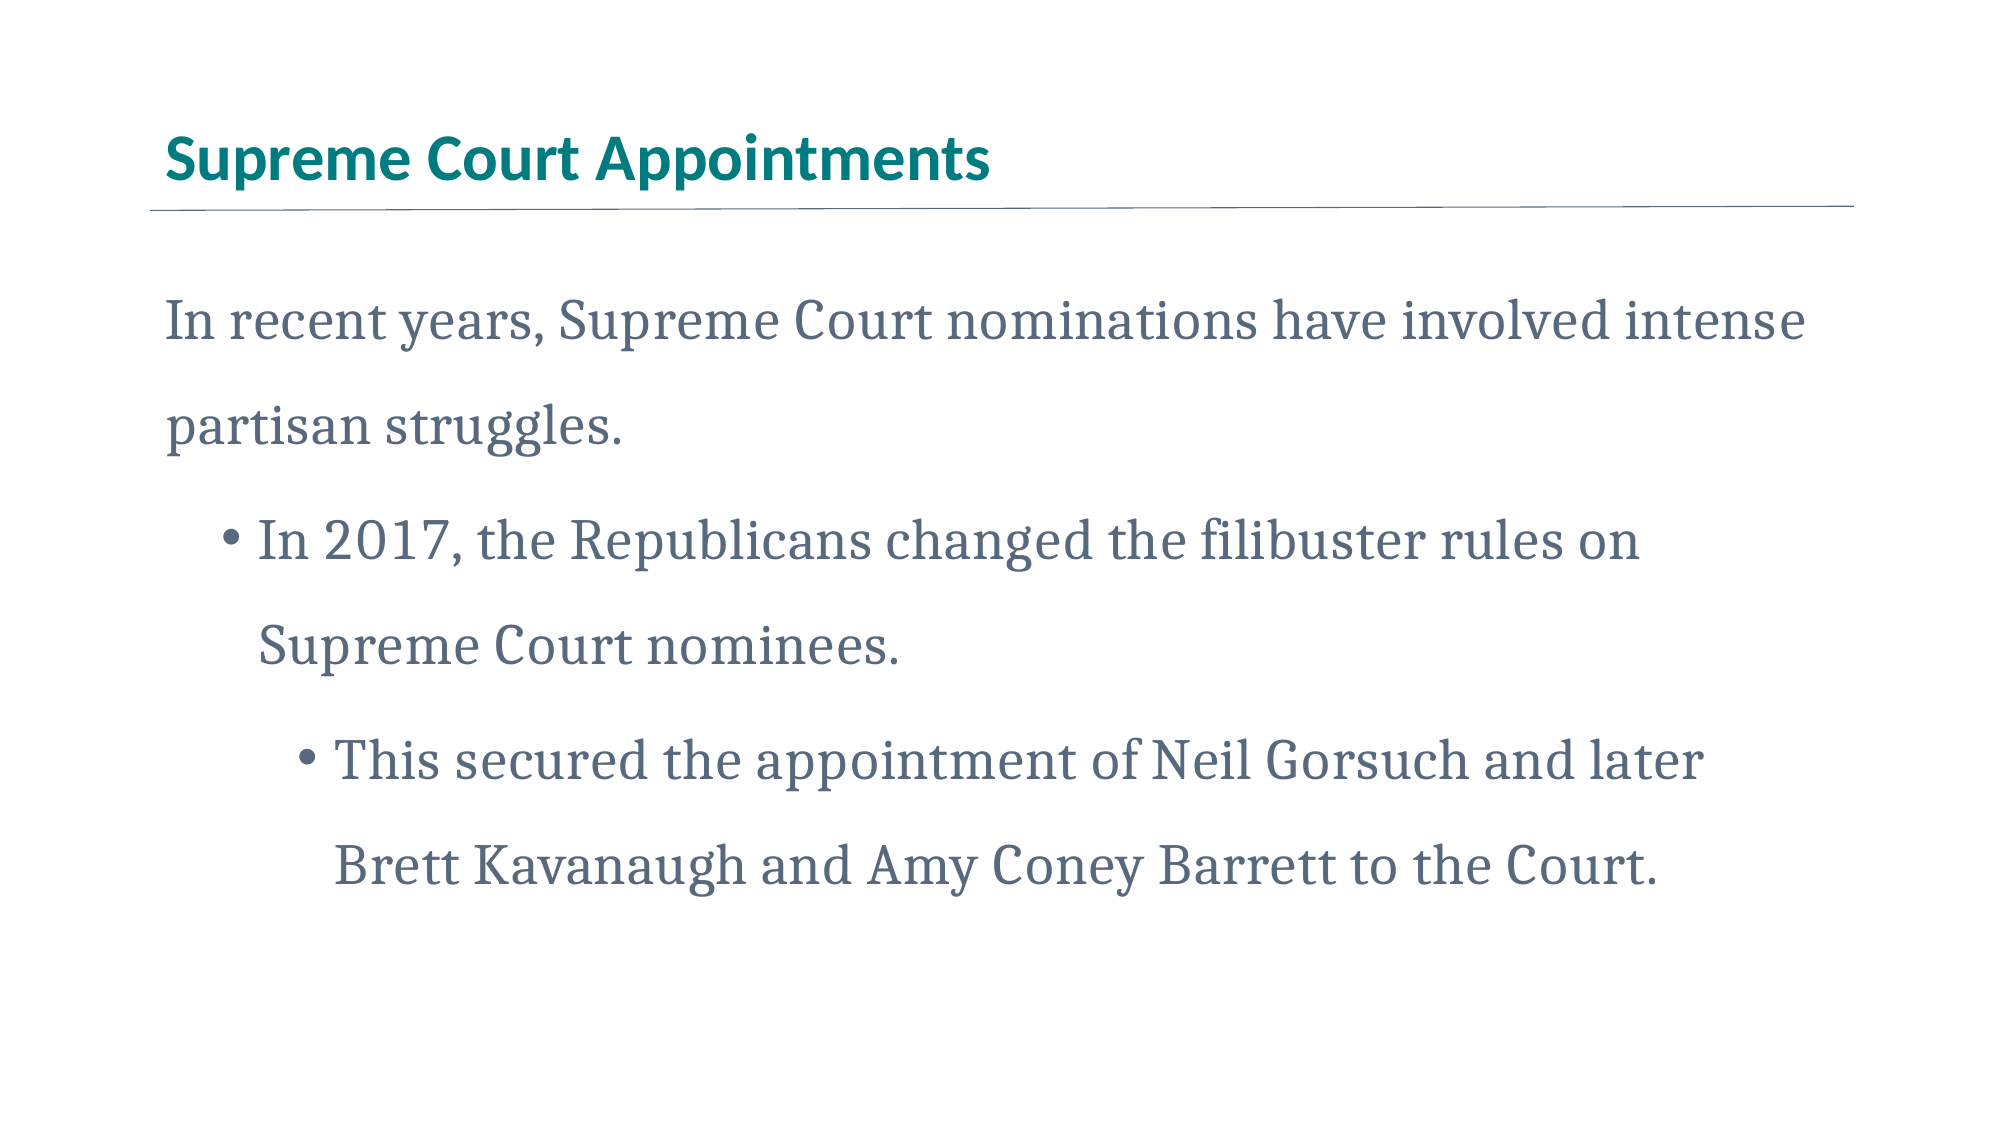

# Supreme Court Appointments
In recent years, Supreme Court nominations have involved intense partisan struggles.
In 2017, the Republicans changed the filibuster rules on Supreme Court nominees.
This secured the appointment of Neil Gorsuch and later Brett Kavanaugh and Amy Coney Barrett to the Court.